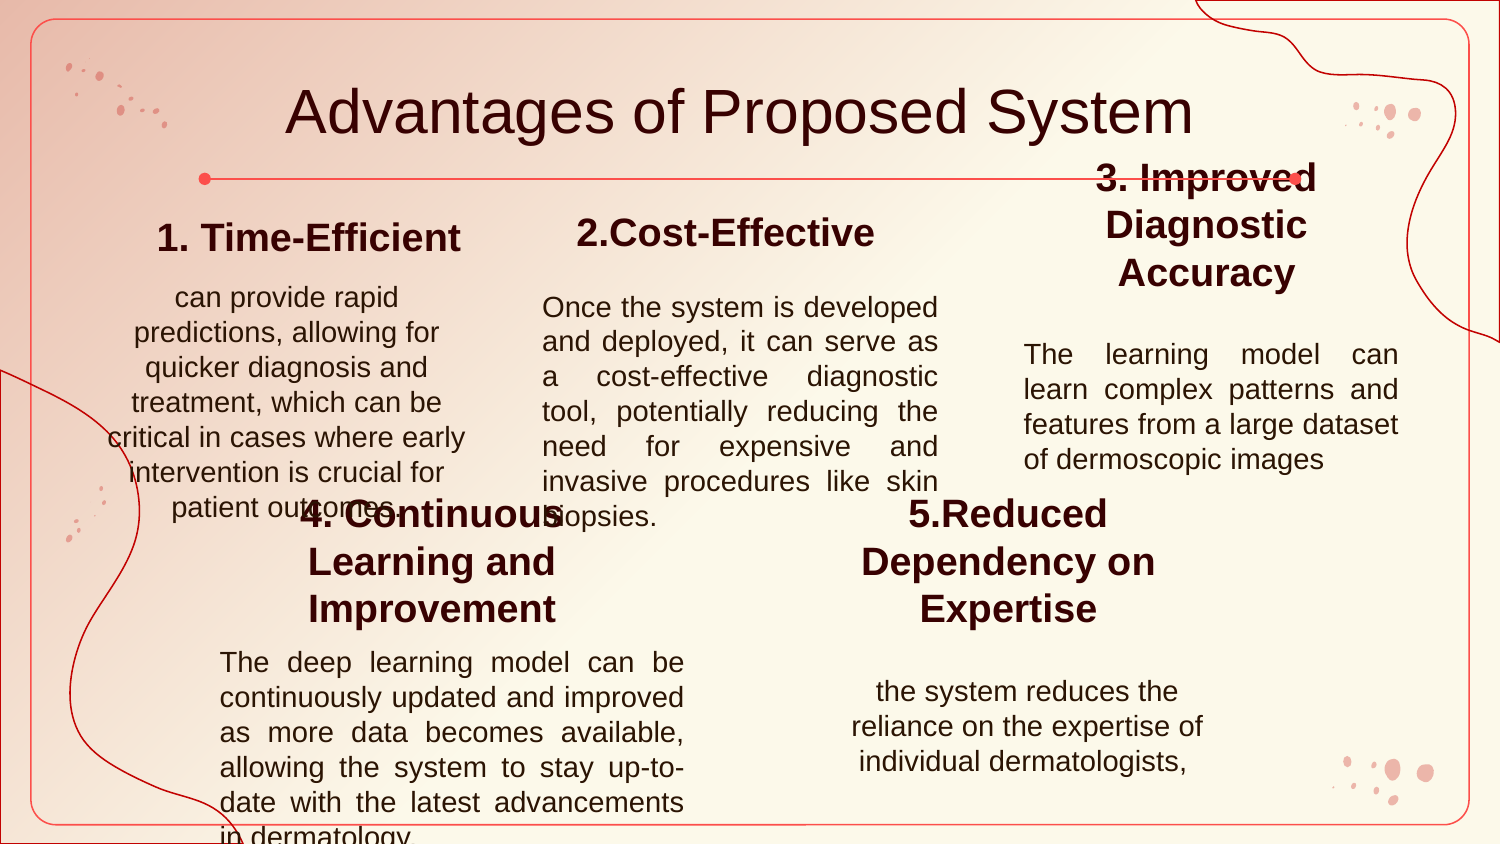

# Advantages of Proposed System
2.Cost-Effective
1. Time-Efficient
3. Improved Diagnostic Accuracy
can provide rapid predictions, allowing for quicker diagnosis and treatment, which can be critical in cases where early intervention is crucial for patient outcomes.
Once the system is developed and deployed, it can serve as a cost-effective diagnostic tool, potentially reducing the need for expensive and invasive procedures like skin biopsies.
The learning model can learn complex patterns and features from a large dataset of dermoscopic images
4. Continuous Learning and Improvement
5.Reduced Dependency on Expertise
The deep learning model can be continuously updated and improved as more data becomes available, allowing the system to stay up-to-date with the latest advancements in dermatology.
the system reduces the reliance on the expertise of individual dermatologists,